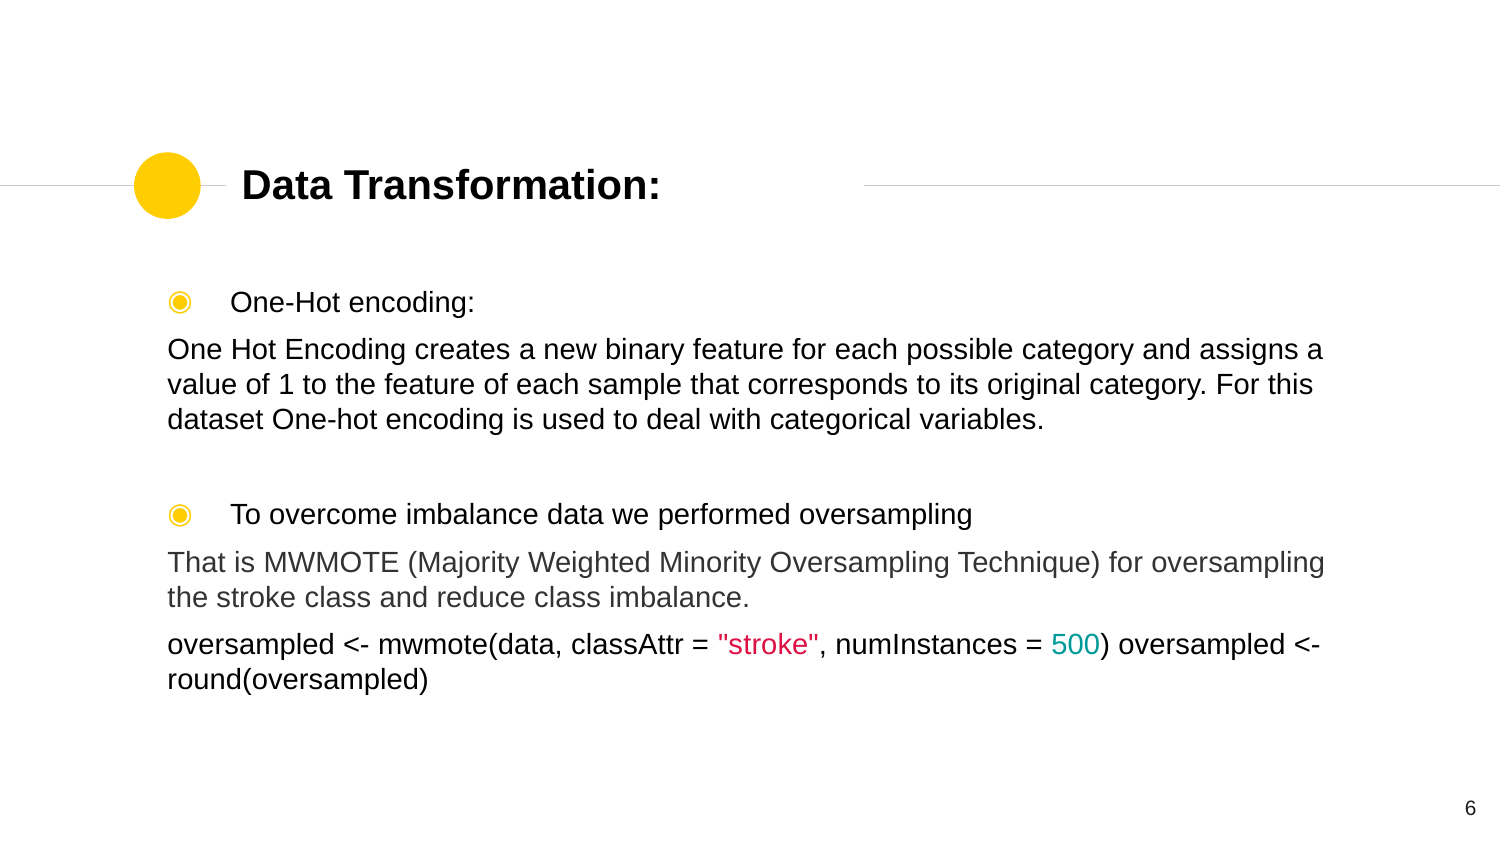

# Data Transformation:
One-Hot encoding:
One Hot Encoding creates a new binary feature for each possible category and assigns a value of 1 to the feature of each sample that corresponds to its original category. For this dataset One-hot encoding is used to deal with categorical variables.

To overcome imbalance data we performed oversampling
That is MWMOTE (Majority Weighted Minority Oversampling Technique) for oversampling the stroke class and reduce class imbalance.
oversampled <- mwmote(data, classAttr = "stroke", numInstances = 500) oversampled <- round(oversampled)
6